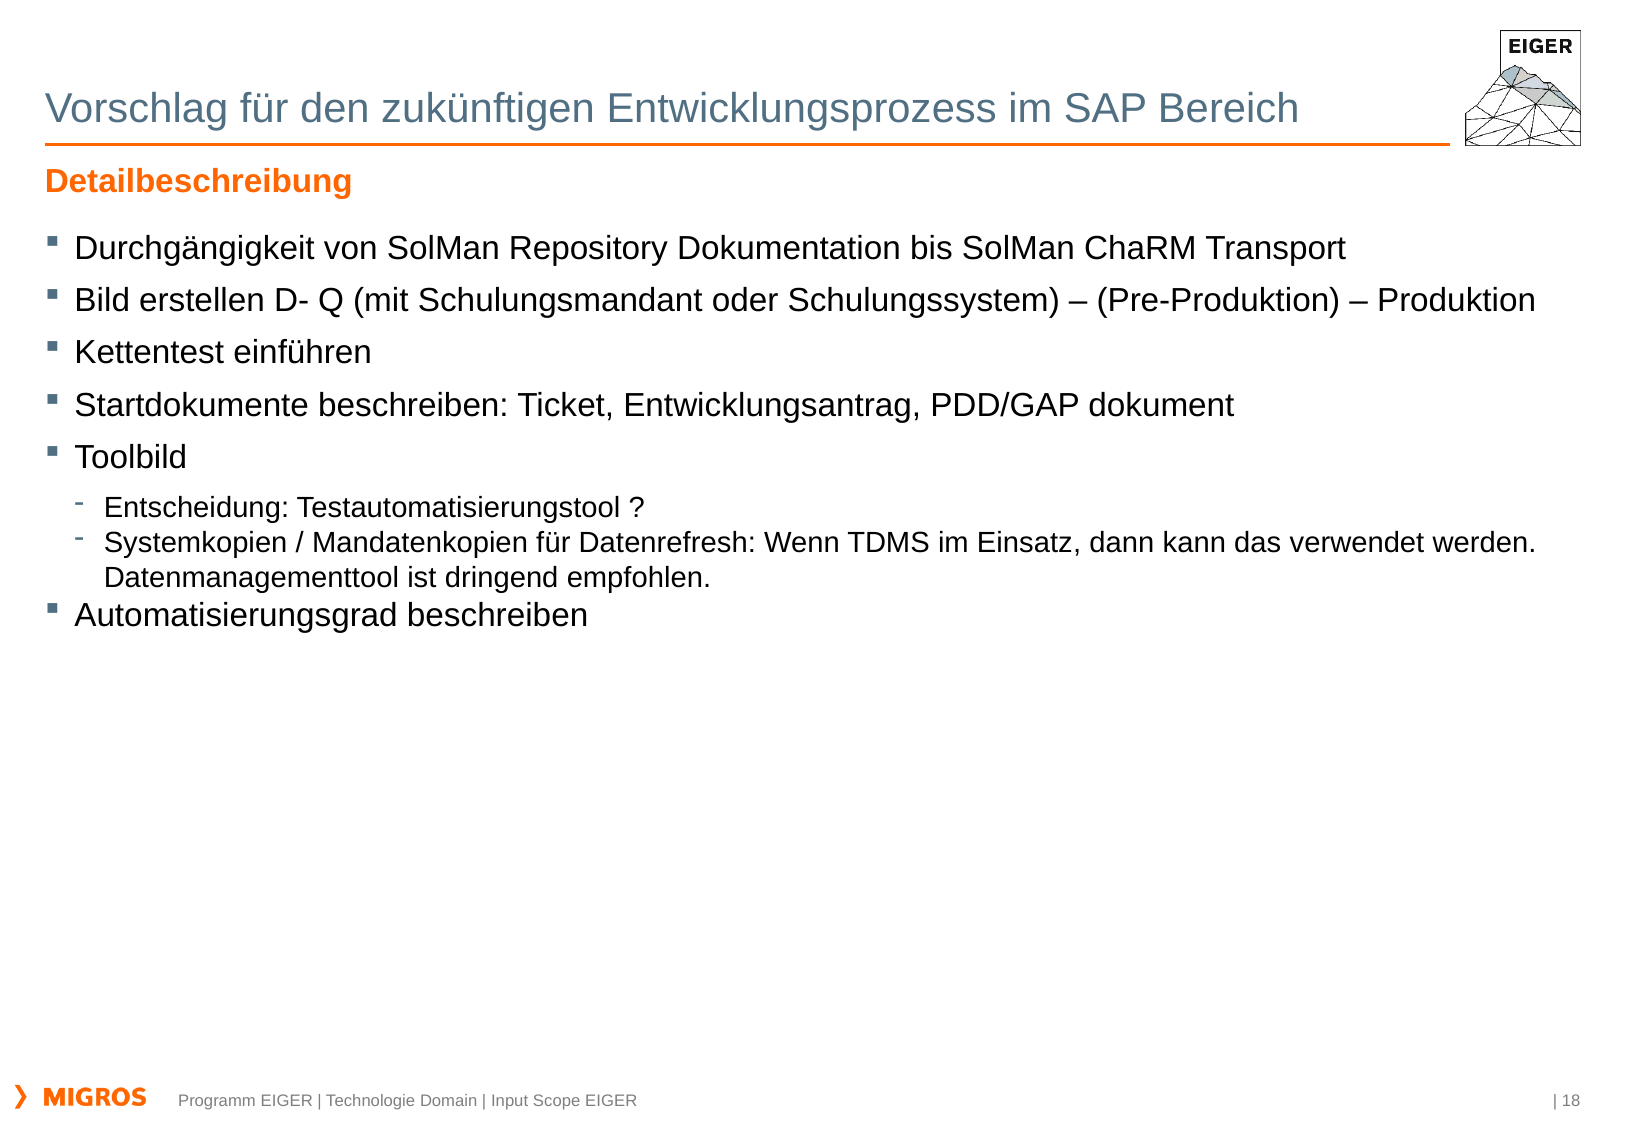

# Vorschlag für den zukünftigen Entwicklungsprozess im SAP Bereich
Detailbeschreibung
Durchgängigkeit von SolMan Repository Dokumentation bis SolMan ChaRM Transport
Bild erstellen D- Q (mit Schulungsmandant oder Schulungssystem) – (Pre-Produktion) – Produktion
Kettentest einführen
Startdokumente beschreiben: Ticket, Entwicklungsantrag, PDD/GAP dokument
Toolbild
Entscheidung: Testautomatisierungstool ?
Systemkopien / Mandatenkopien für Datenrefresh: Wenn TDMS im Einsatz, dann kann das verwendet werden. Datenmanagementtool ist dringend empfohlen.
Automatisierungsgrad beschreiben

| 18
Programm EIGER | Technologie Domain | Input Scope EIGER